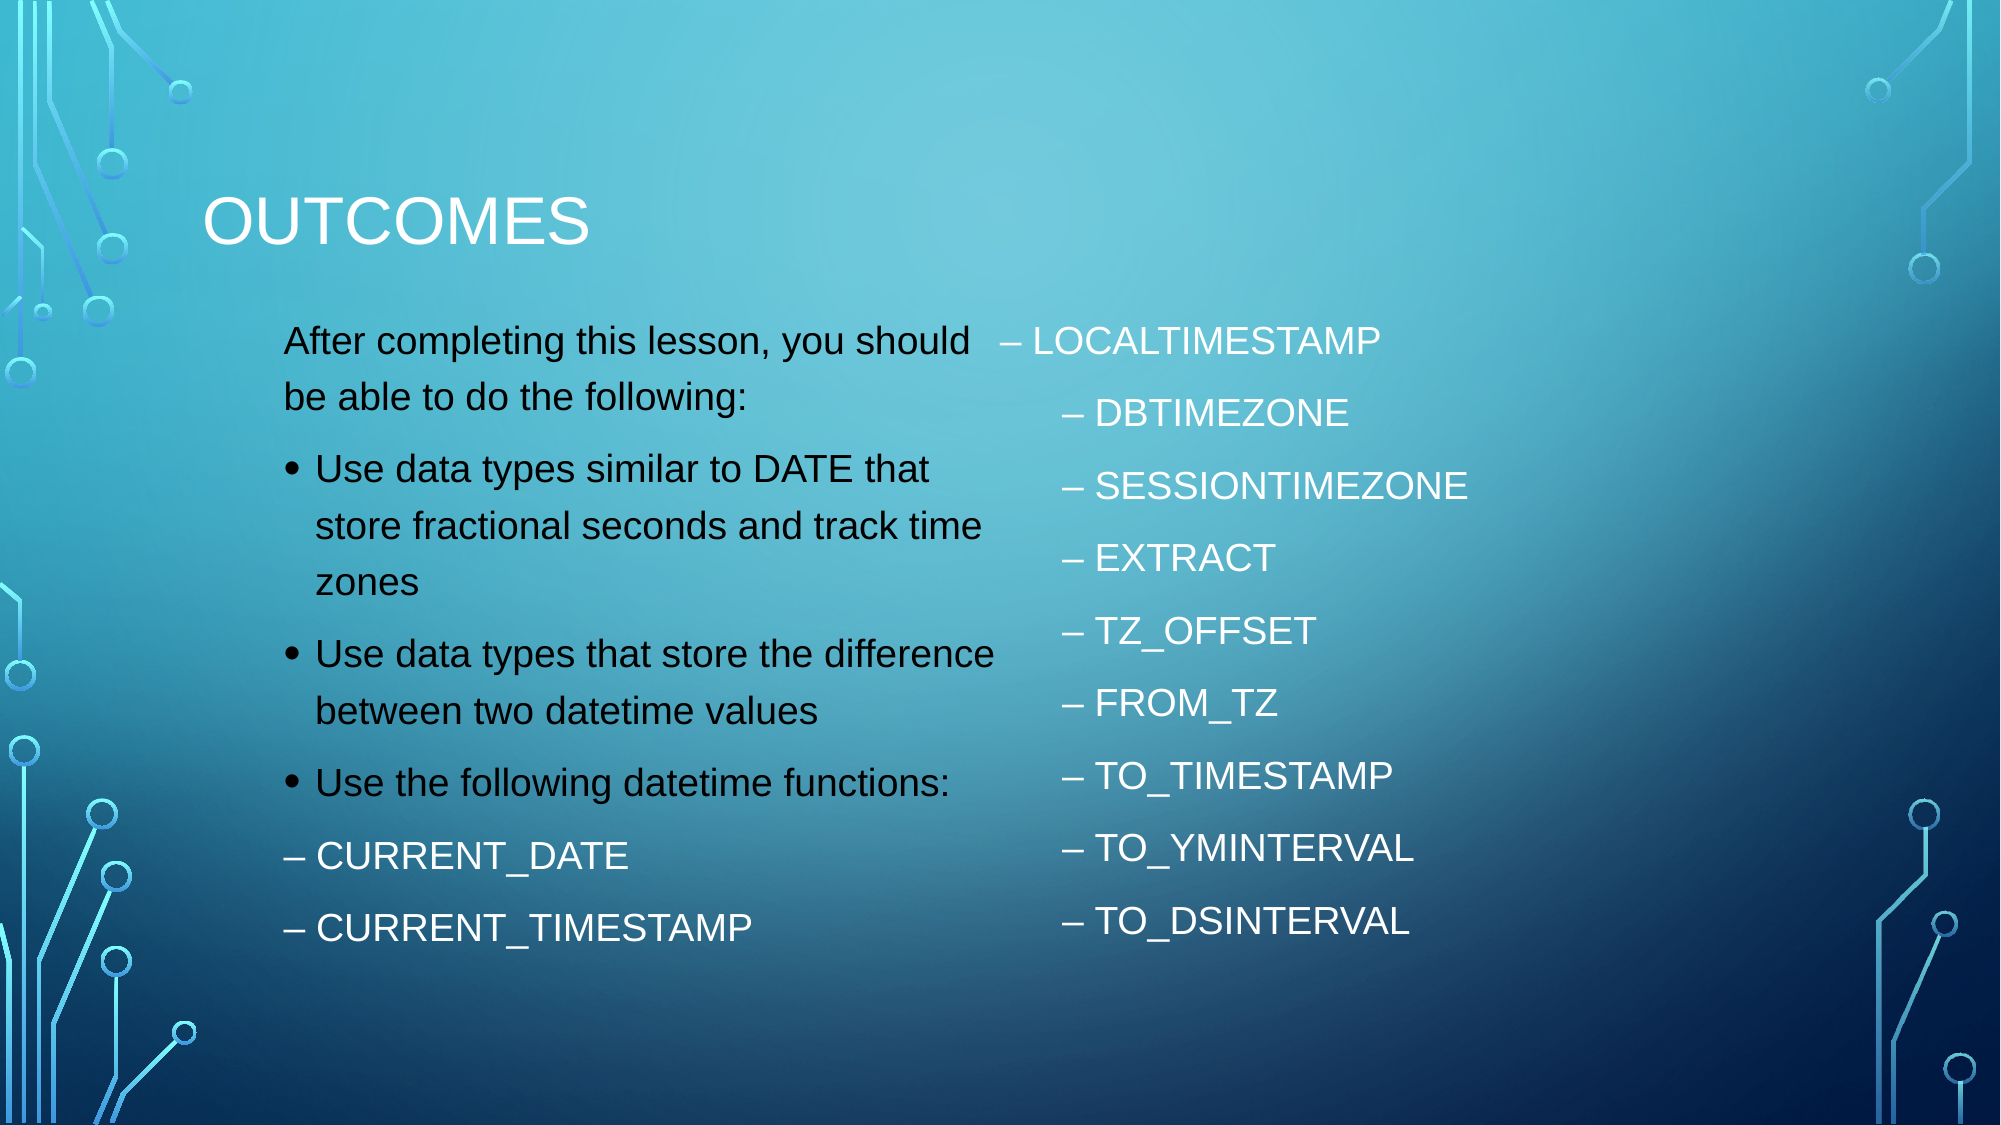

# Outcomes
After completing this lesson, you should be able to do the following:
Use data types similar to DATE that store fractional seconds and track time zones
Use data types that store the difference between two datetime values
Use the following datetime functions:
– CURRENT_DATE
– CURRENT_TIMESTAMP
– LOCALTIMESTAMP
– DBTIMEZONE
– SESSIONTIMEZONE
– EXTRACT
– TZ_OFFSET
– FROM_TZ
– TO_TIMESTAMP
– TO_YMINTERVAL
– TO_DSINTERVAL